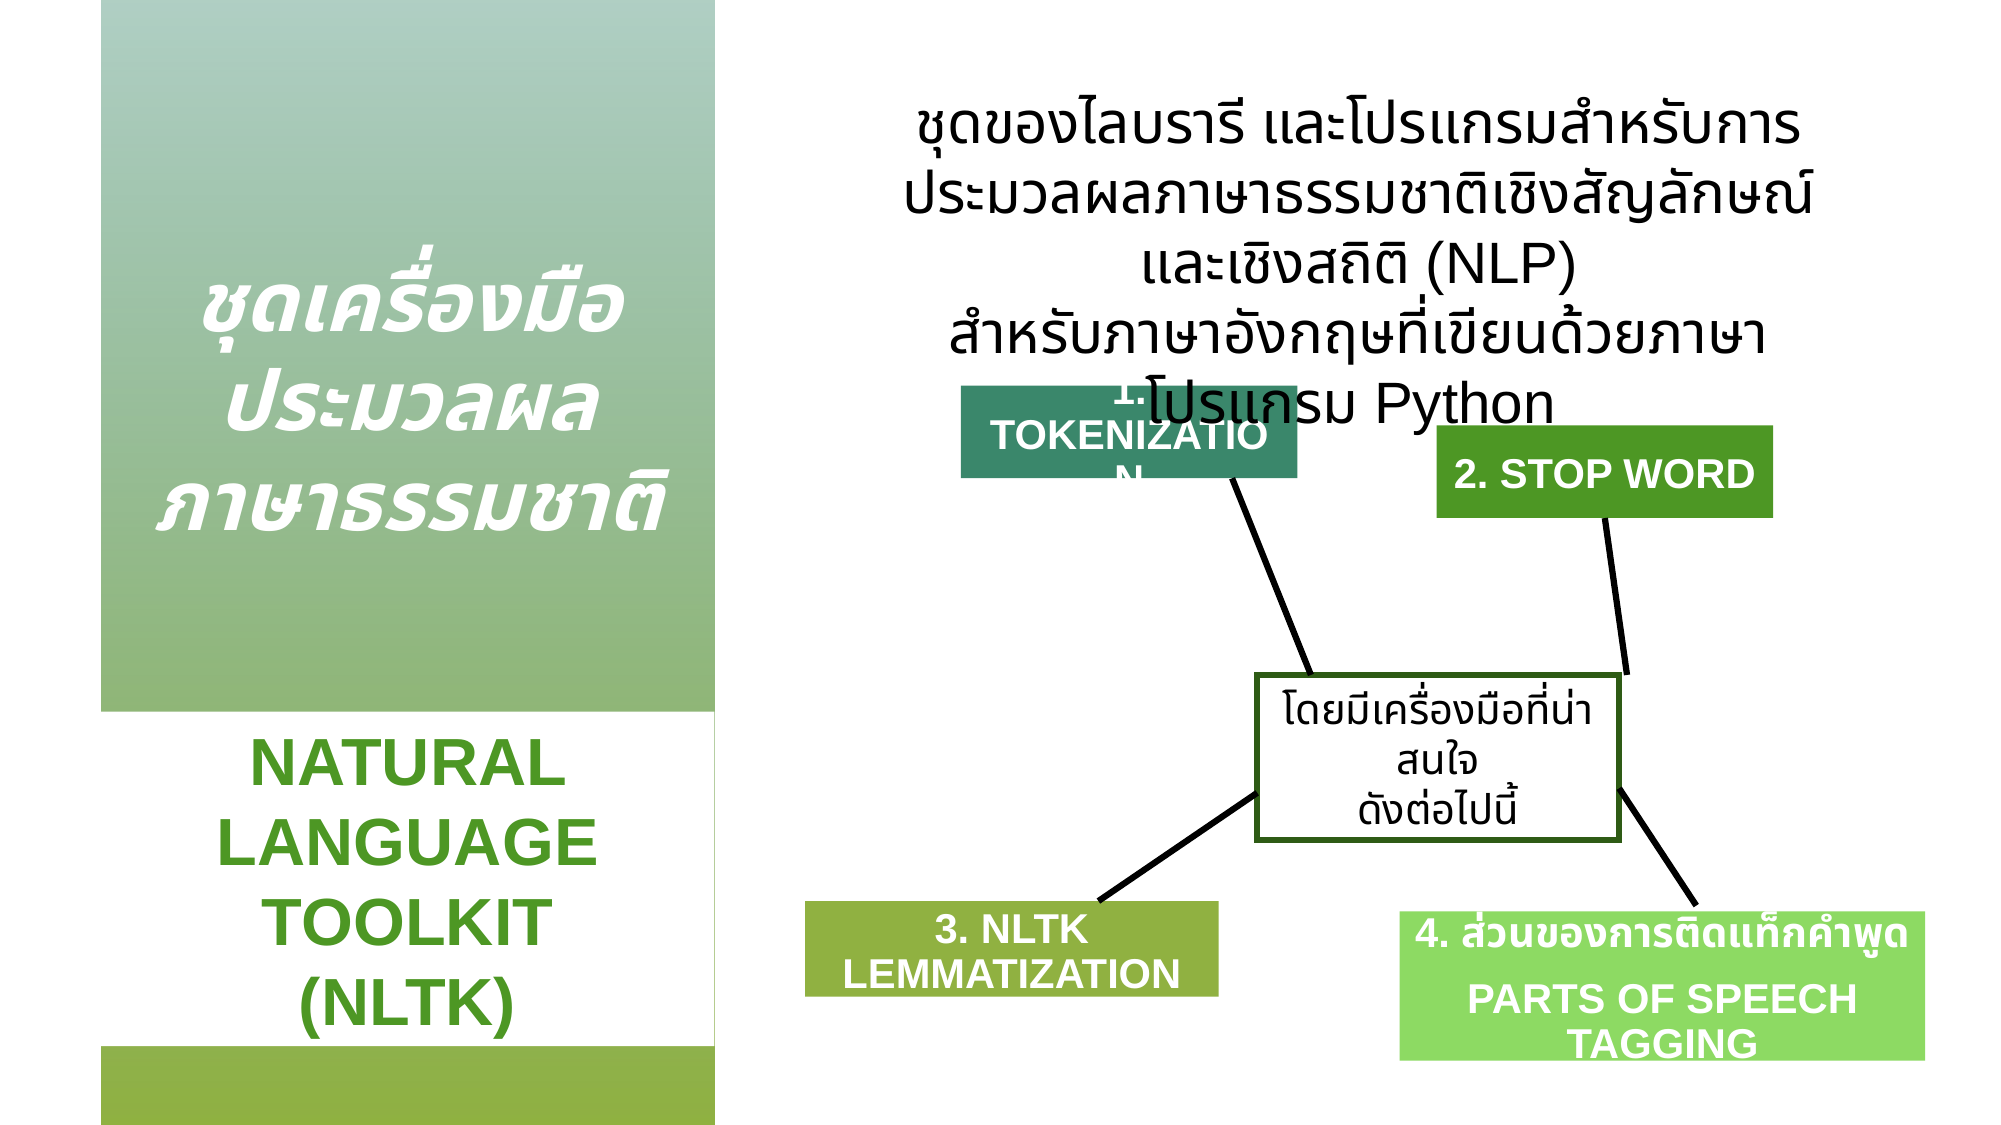

ชุดของไลบรารี และโปรแกรมสำหรับการประมวลผลภาษาธรรมชาติเชิงสัญลักษณ์ และเชิงสถิติ (NLP)
สำหรับภาษาอังกฤษที่เขียนด้วยภาษาโปรแกรม Python
ชุดเครื่องมือประมวลผลภาษาธรรมชาติ
1. TOKENIZATION
2. STOP WORD
โดยมีเครื่องมือที่น่าสนใจ
ดังต่อไปนี้
NATURAL LANGUAGE
TOOLKIT
(NLTK)
3. NLTK LEMMATIZATION
4. ส่วนของการติดแท็กคำพูด
PARTS OF SPEECH TAGGING